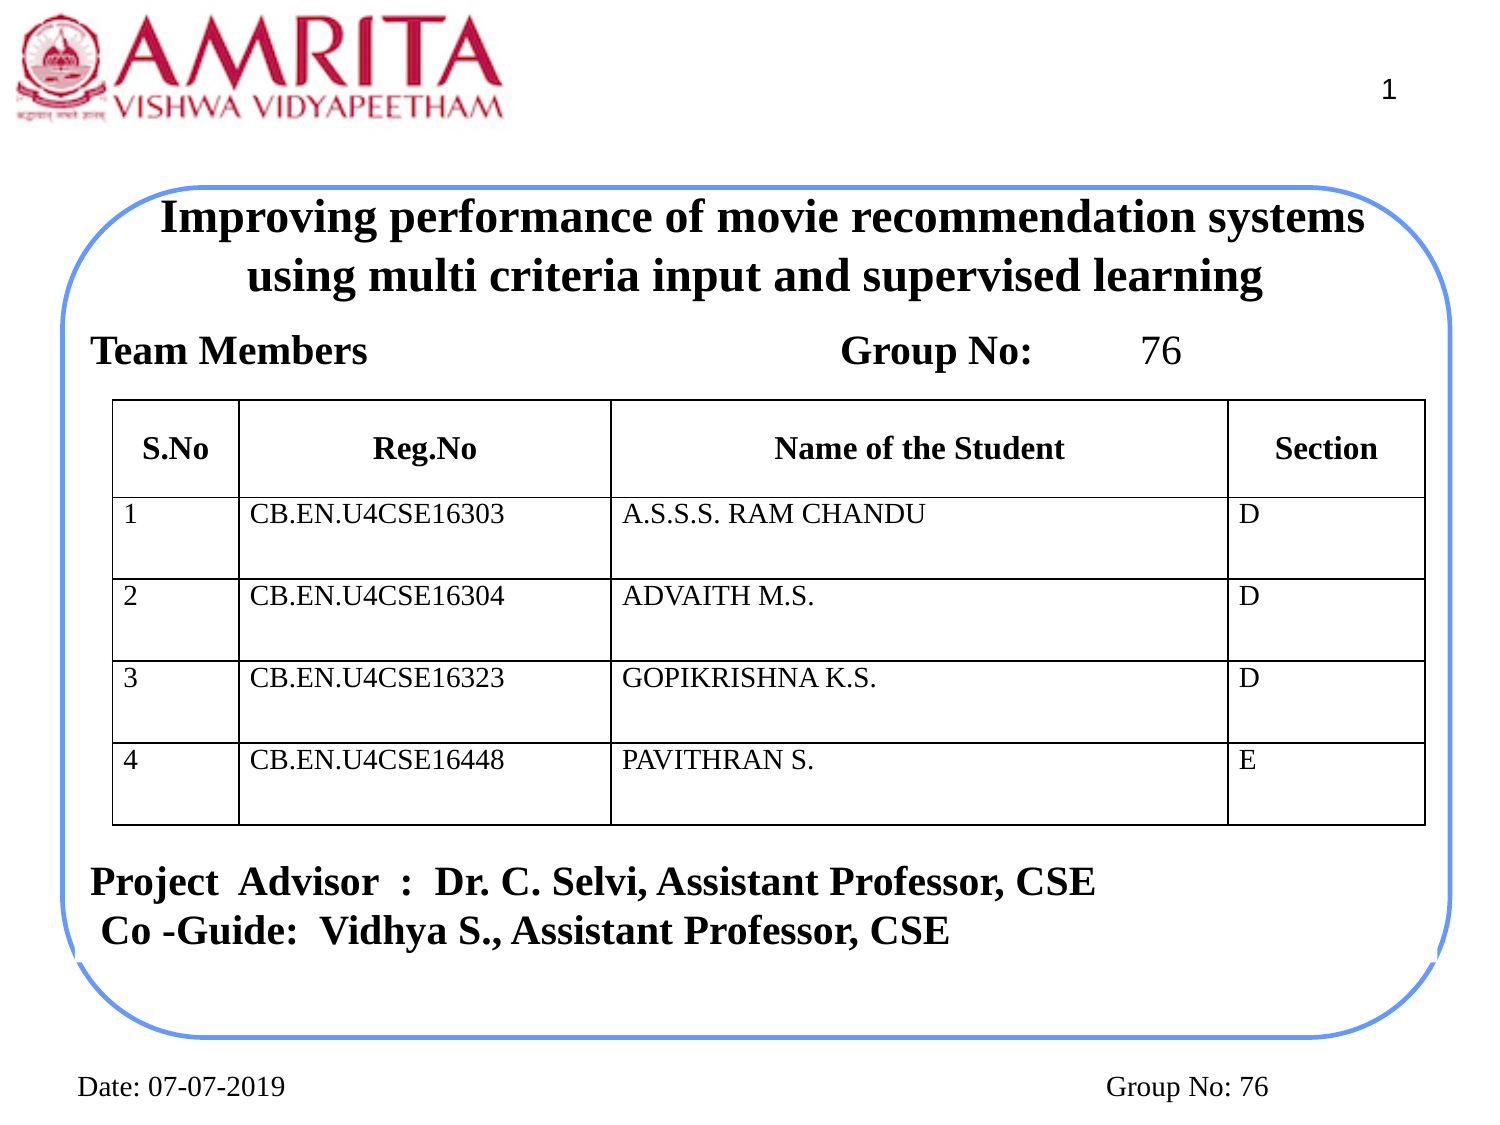

1
 Improving performance of movie recommendation systems using multi criteria input and supervised learning
Team Members	 			Group No: 	76

Project  Advisor  :  Dr. C. Selvi, Assistant Professor, CSE
 Co -Guide:  Vidhya S., Assistant Professor, CSE

| S.No | Reg.No | Name of the Student | Section |
| --- | --- | --- | --- |
| 1 | CB.EN.U4CSE16303 | A.S.S.S. RAM CHANDU | D |
| 2 | CB.EN.U4CSE16304 | ADVAITH M.S. | D |
| 3 | CB.EN.U4CSE16323 | GOPIKRISHNA K.S. | D |
| 4 | CB.EN.U4CSE16448 | PAVITHRAN S. | E |
Date: 07-07-2019
Group No: 76